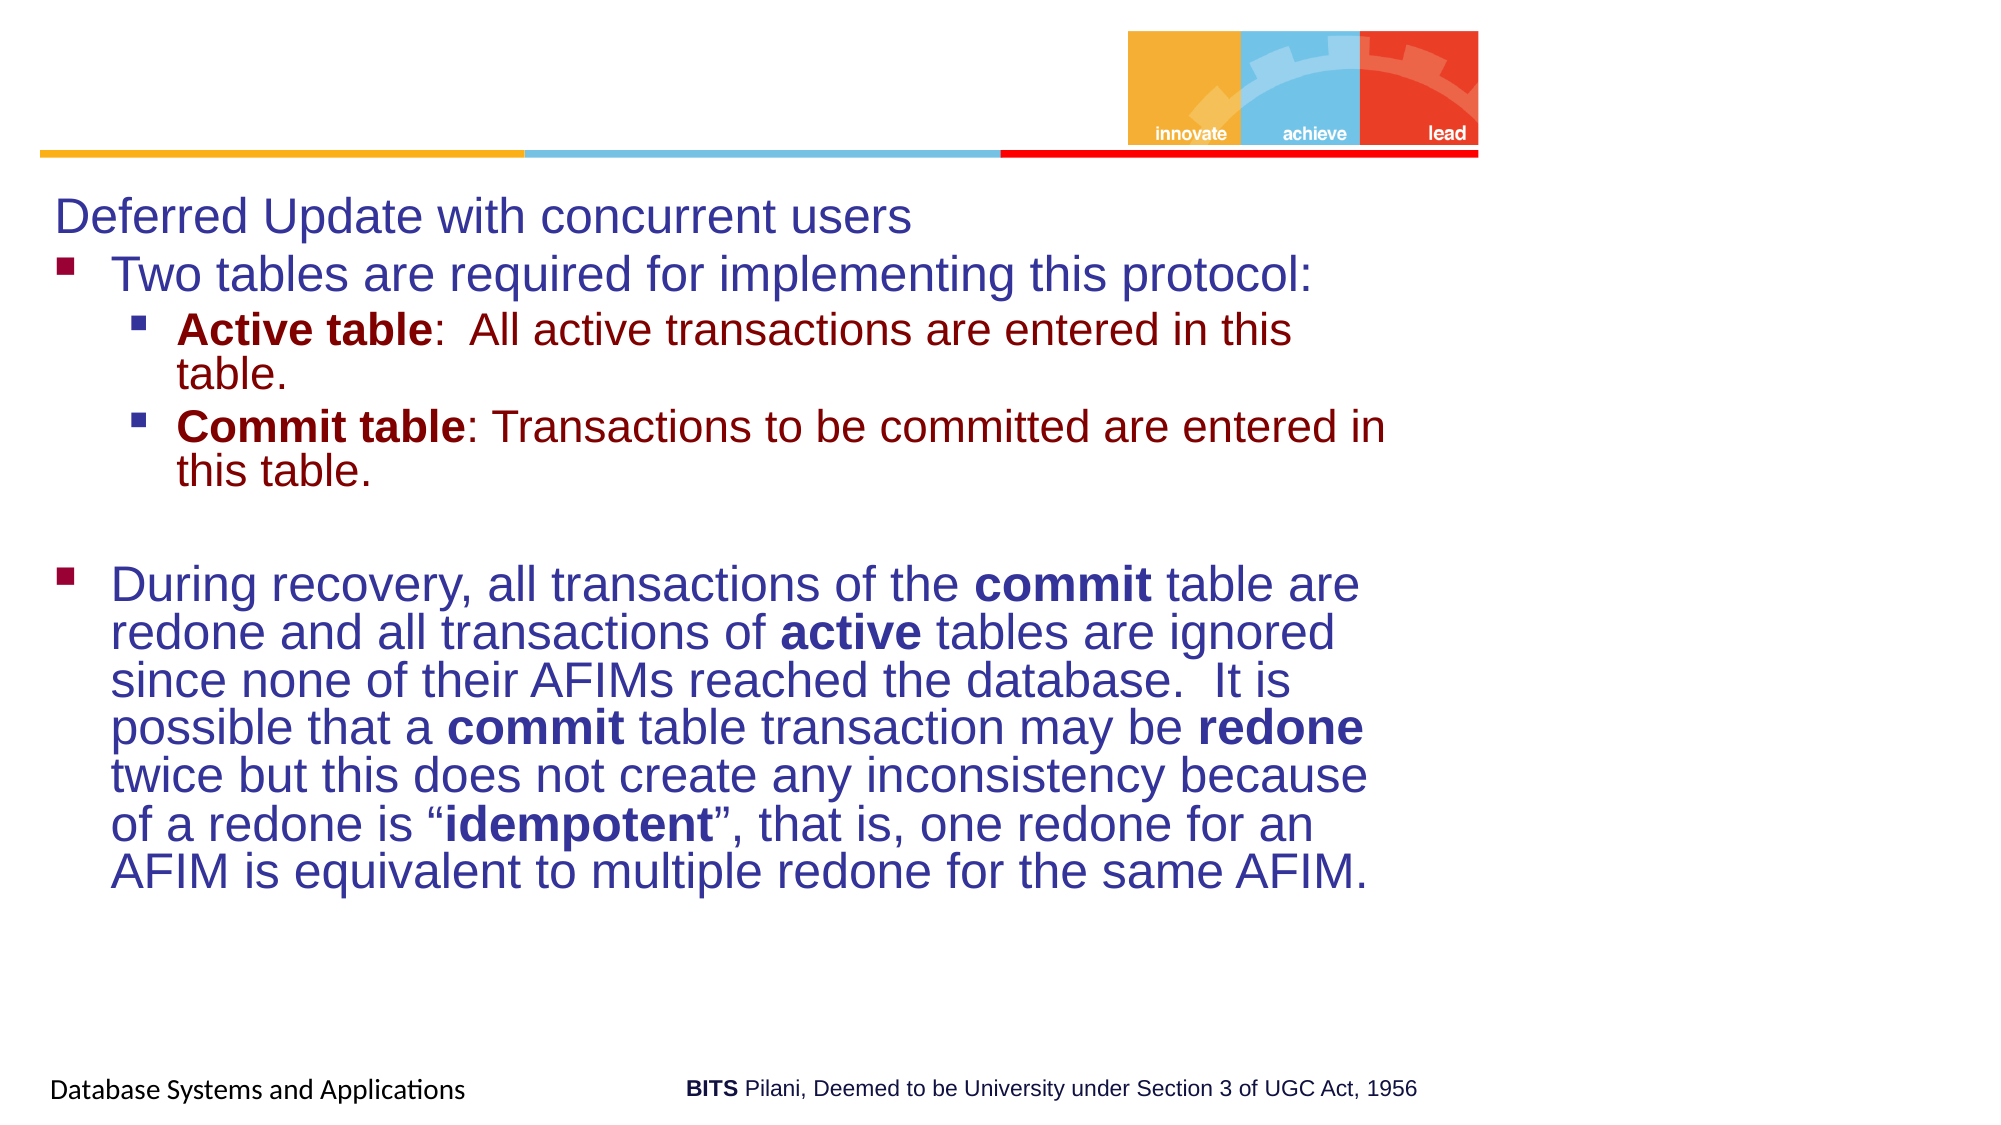

Deferred Update with concurrent users
Two tables are required for implementing this protocol:
Active table:  All active transactions are entered in this table.
Commit table: Transactions to be committed are entered in this table.

During recovery, all transactions of the commit table are redone and all transactions of active tables are ignored since none of their AFIMs reached the database.  It is possible that a commit table transaction may be redone twice but this does not create any inconsistency because of a redone is “idempotent”, that is, one redone for an AFIM is equivalent to multiple redone for the same AFIM.